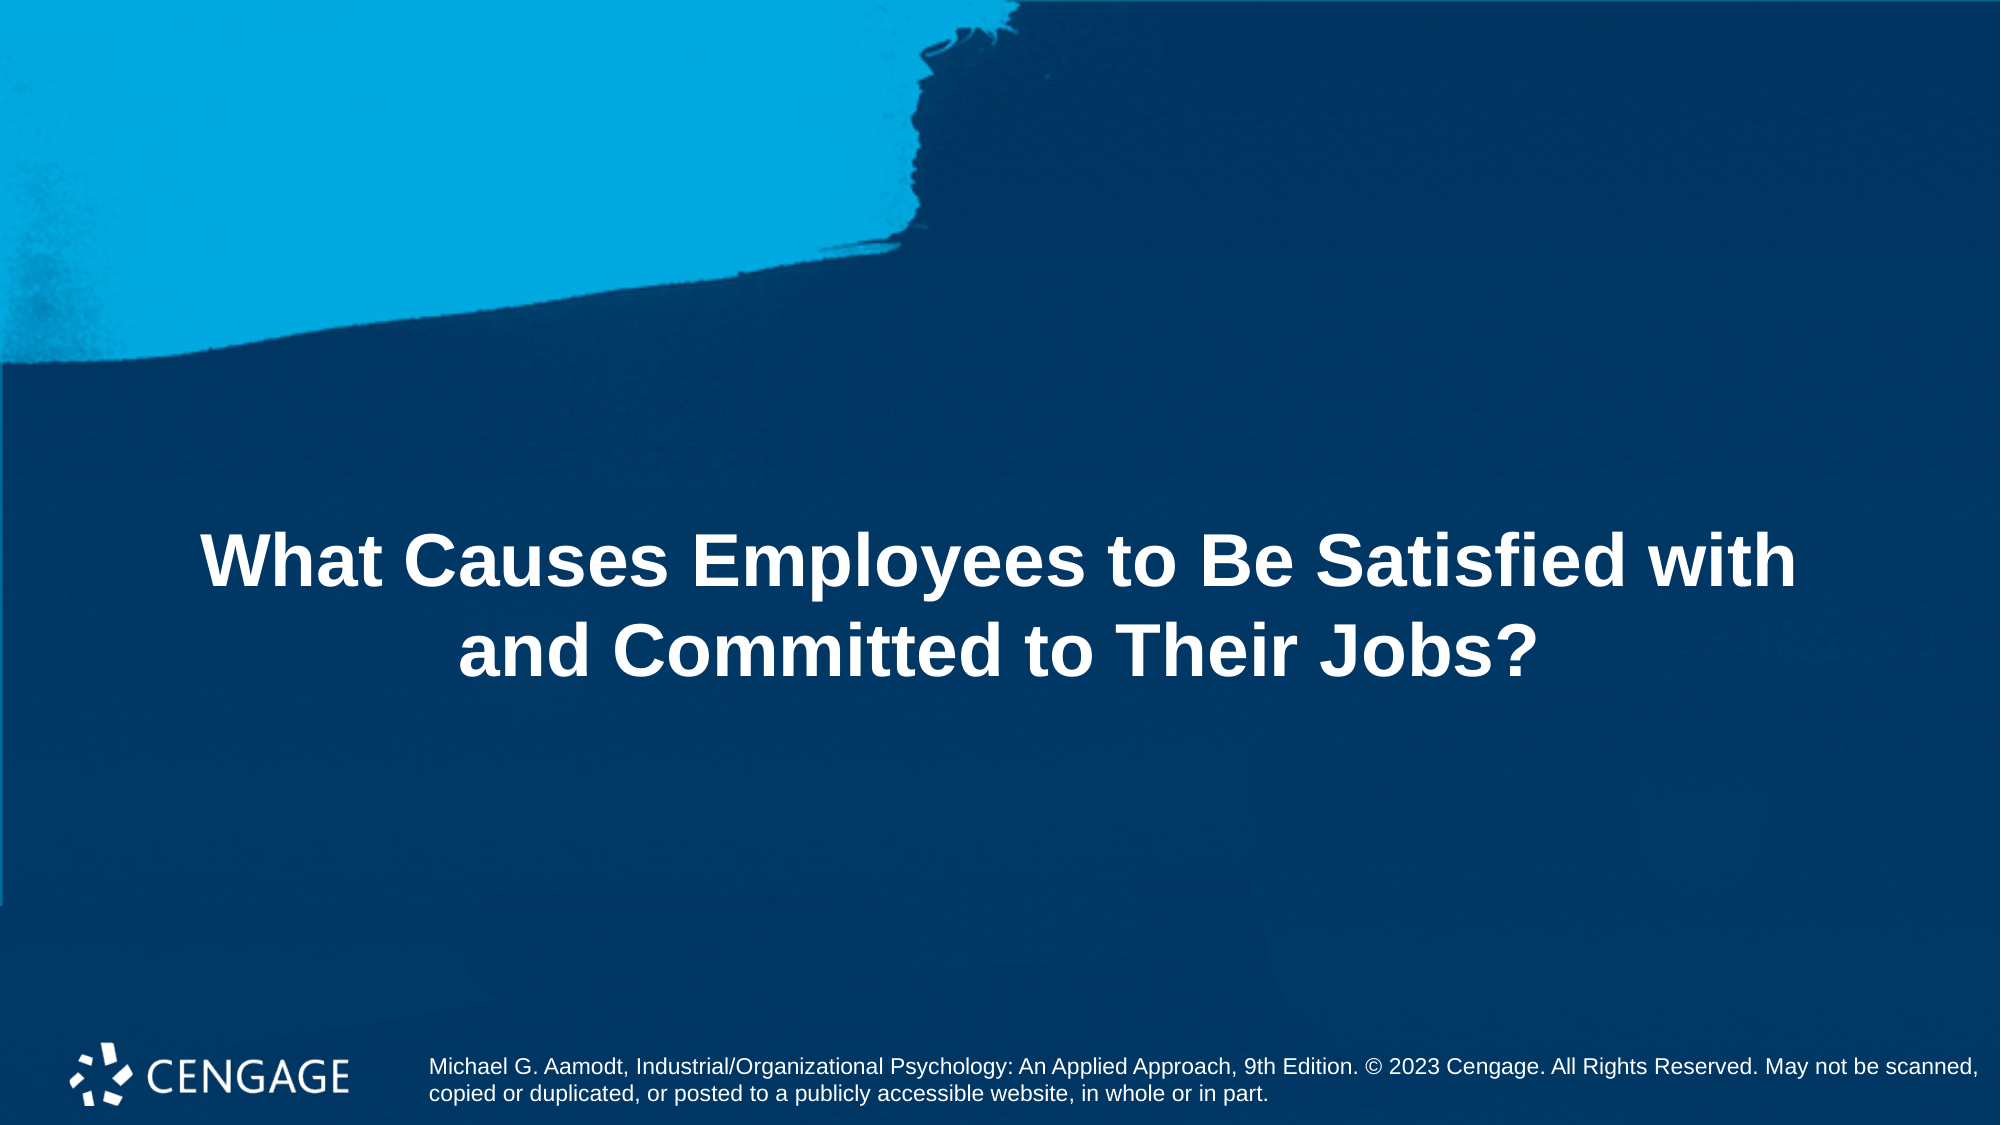

# What Causes Employees to Be Satisfied with and Committed to Their Jobs?